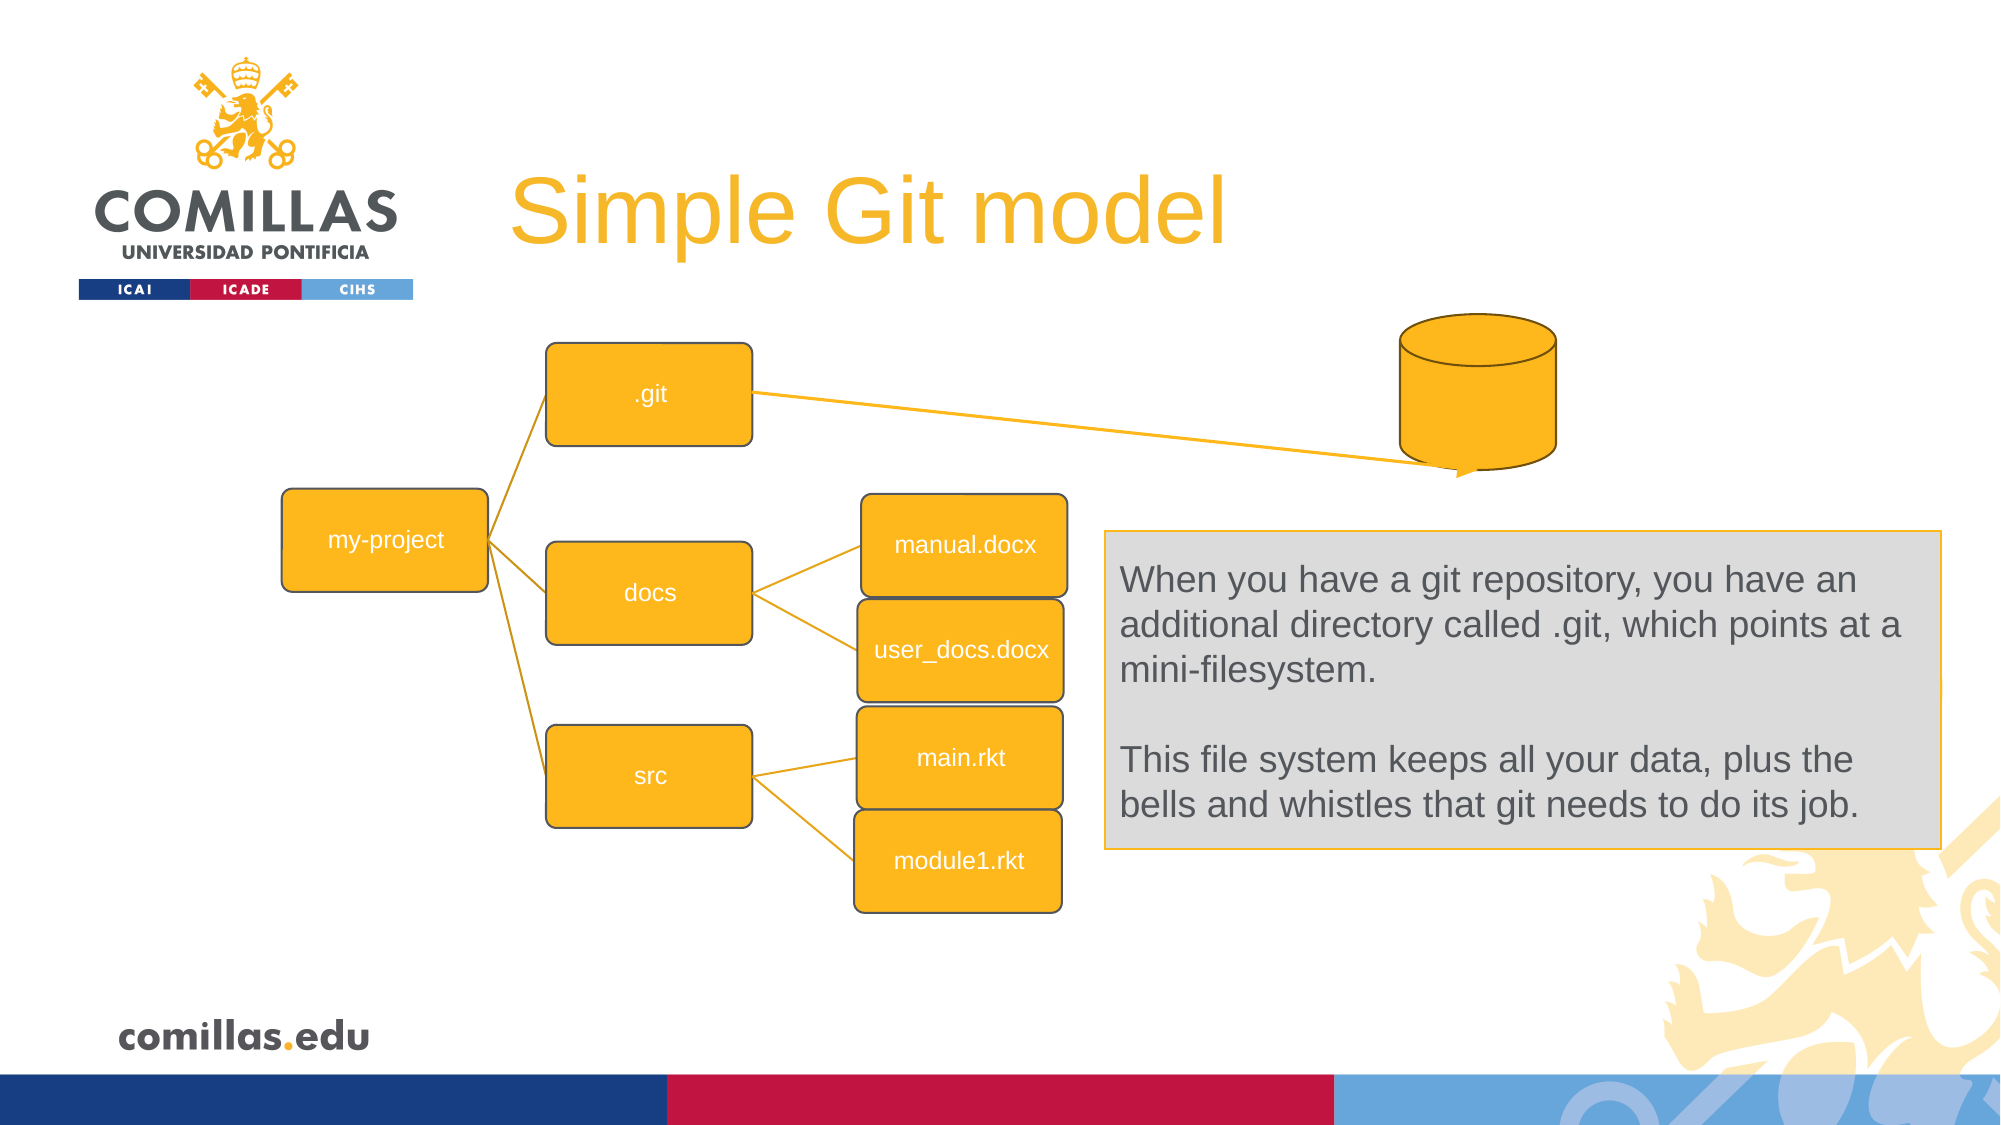

# Simple Git model

my-project

.git

docs

manual.docx

user_docs.docx

src

main.rkt

module1.rkt
When you have a git repository, you have an additional directory called .git, which points at a mini-filesystem.

This file system keeps all your data, plus the bells and whistles that git needs to do its job.